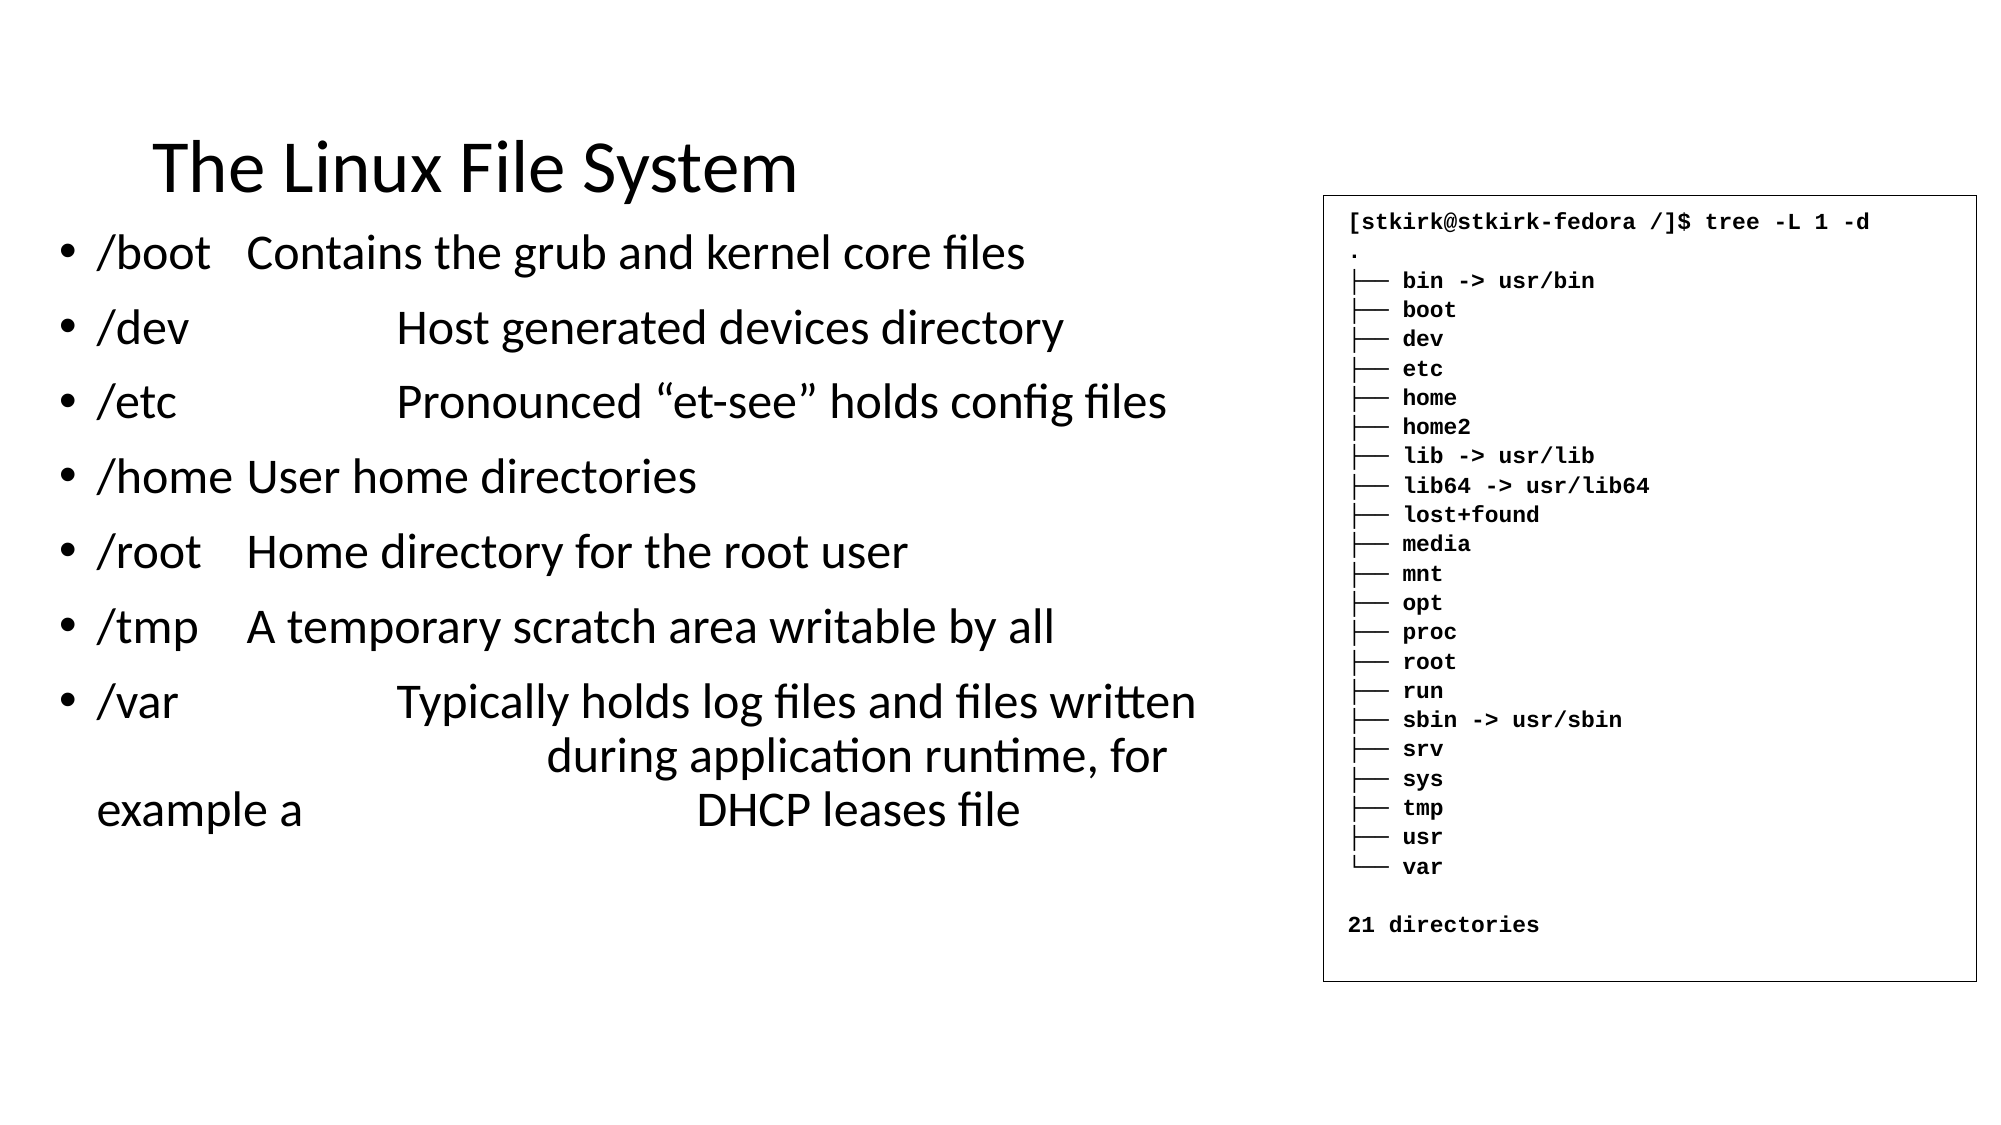

# The Linux File System
[stkirk@stkirk-fedora /]$ tree -L 1 -d
.
├── bin -> usr/bin
├── boot
├── dev
├── etc
├── home
├── home2
├── lib -> usr/lib
├── lib64 -> usr/lib64
├── lost+found
├── media
├── mnt
├── opt
├── proc
├── root
├── run
├── sbin -> usr/sbin
├── srv
├── sys
├── tmp
├── usr
└── var

21 directories

/boot	Contains the grub and kernel core files
/dev		Host generated devices directory
/etc		Pronounced “et-see” holds config files
/home	User home directories
/root	Home directory for the root user
/tmp	A temporary scratch area writable by all
/var		Typically holds log files and files written 			during application runtime, for example a 			DHCP leases file